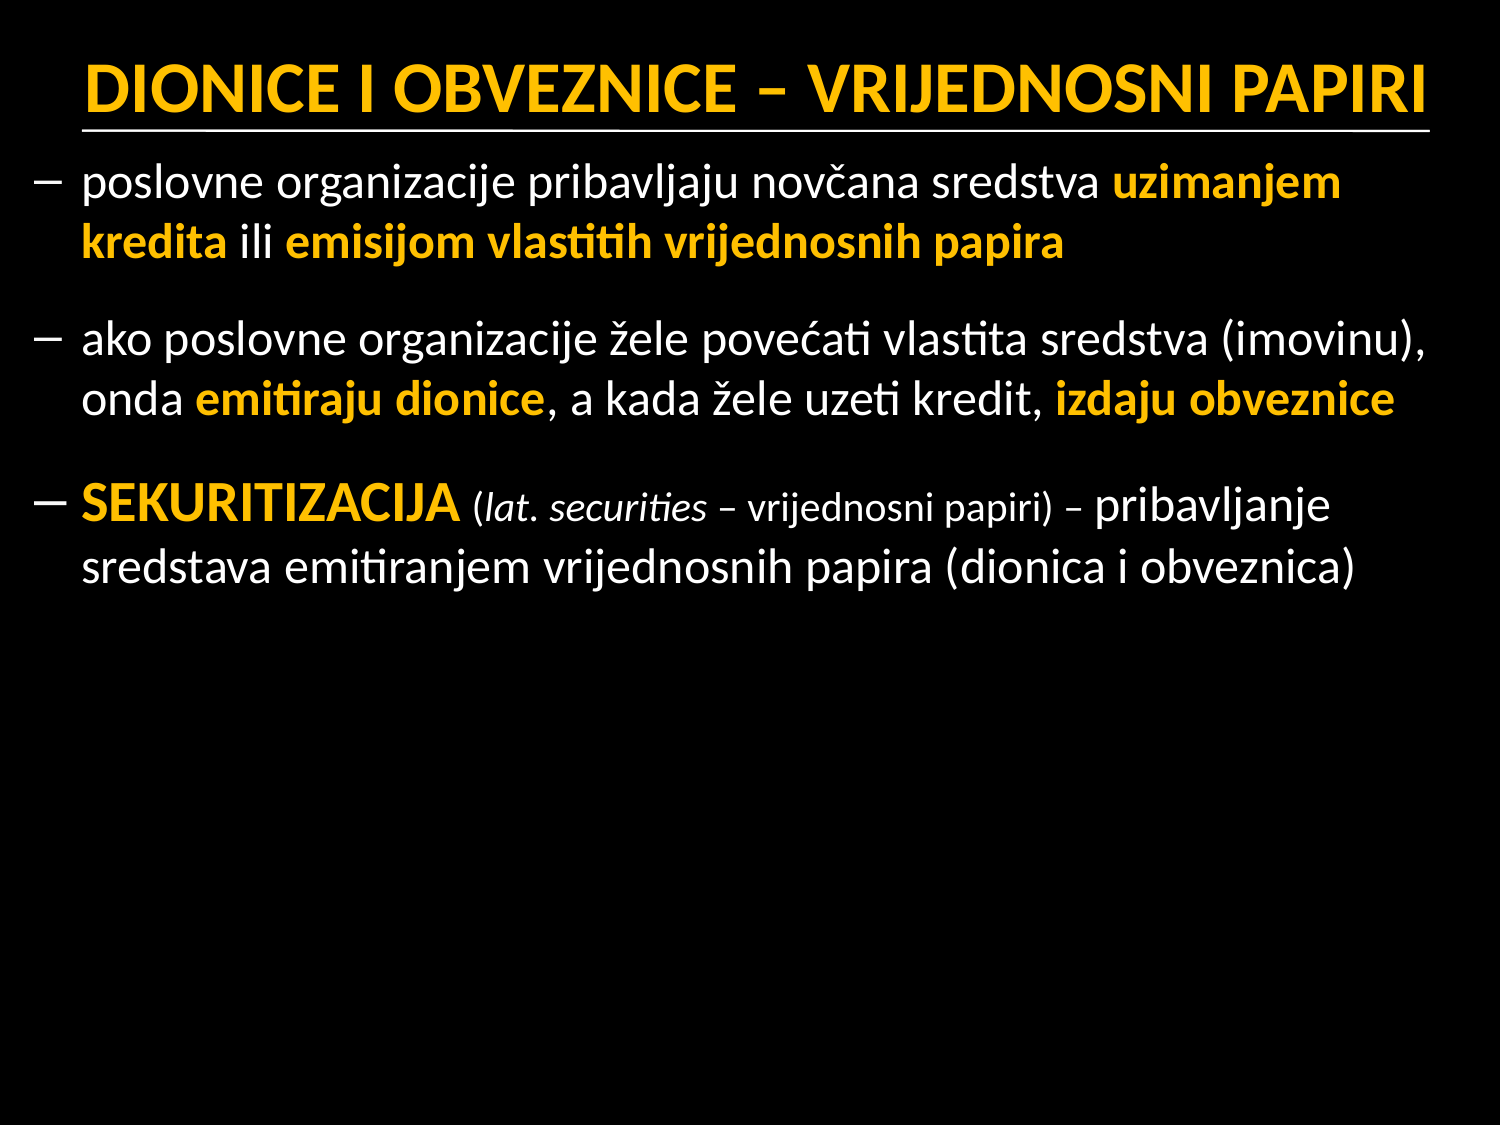

# DIONICE I OBVEZNICE – VRIJEDNOSNI PAPIRI
poslovne organizacije pribavljaju novčana sredstva uzimanjem kredita ili emisijom vlastitih vrijednosnih papira
ako poslovne organizacije žele povećati vlastita sredstva (imovinu), onda emitiraju dionice, a kada žele uzeti kredit, izdaju obveznice
SEKURITIZACIJA (lat. securities – vrijednosni papiri) – pribavljanje sredstava emitiranjem vrijednosnih papira (dionica i obveznica)